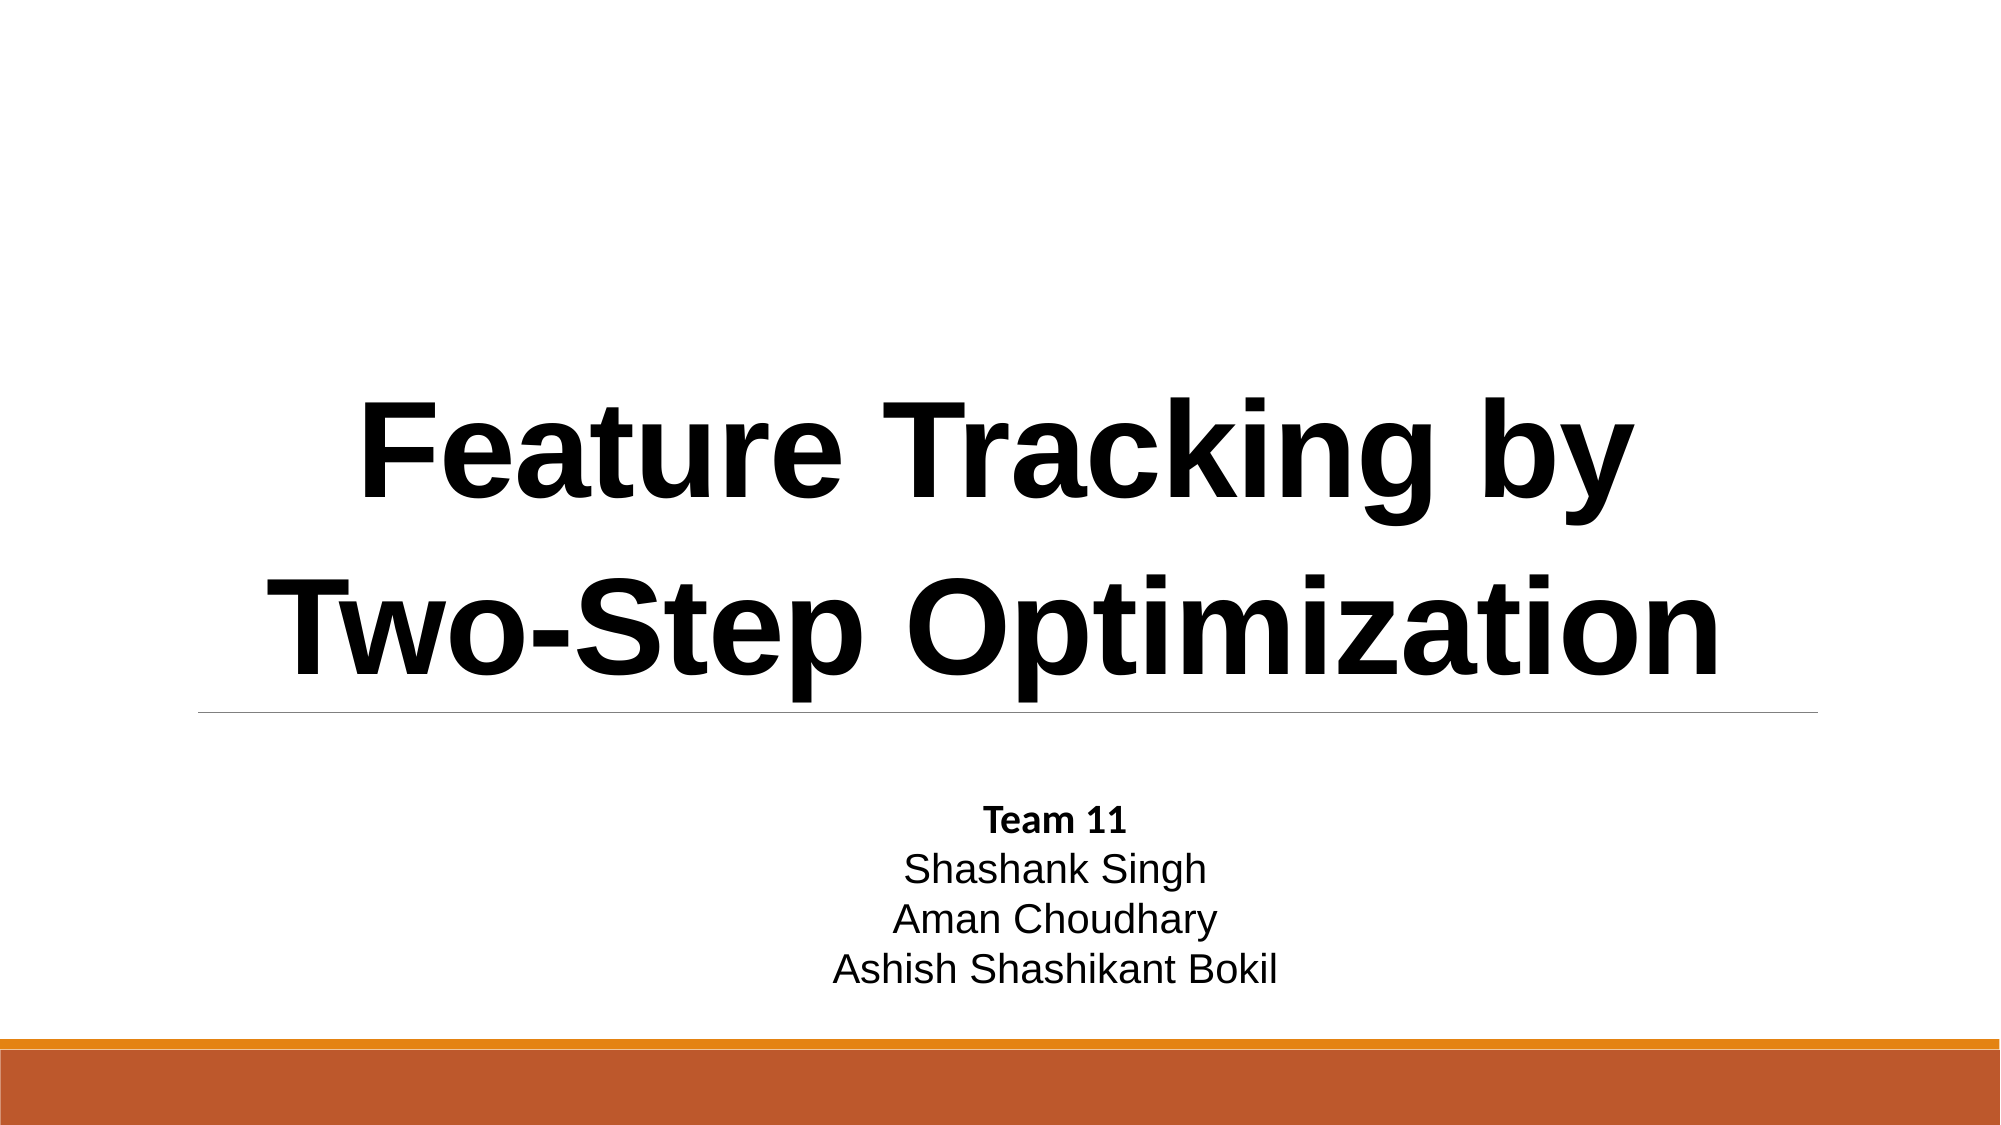

# Feature Tracking by Two-Step Optimization
Team 11
Shashank Singh
Aman Choudhary
Ashish Shashikant Bokil